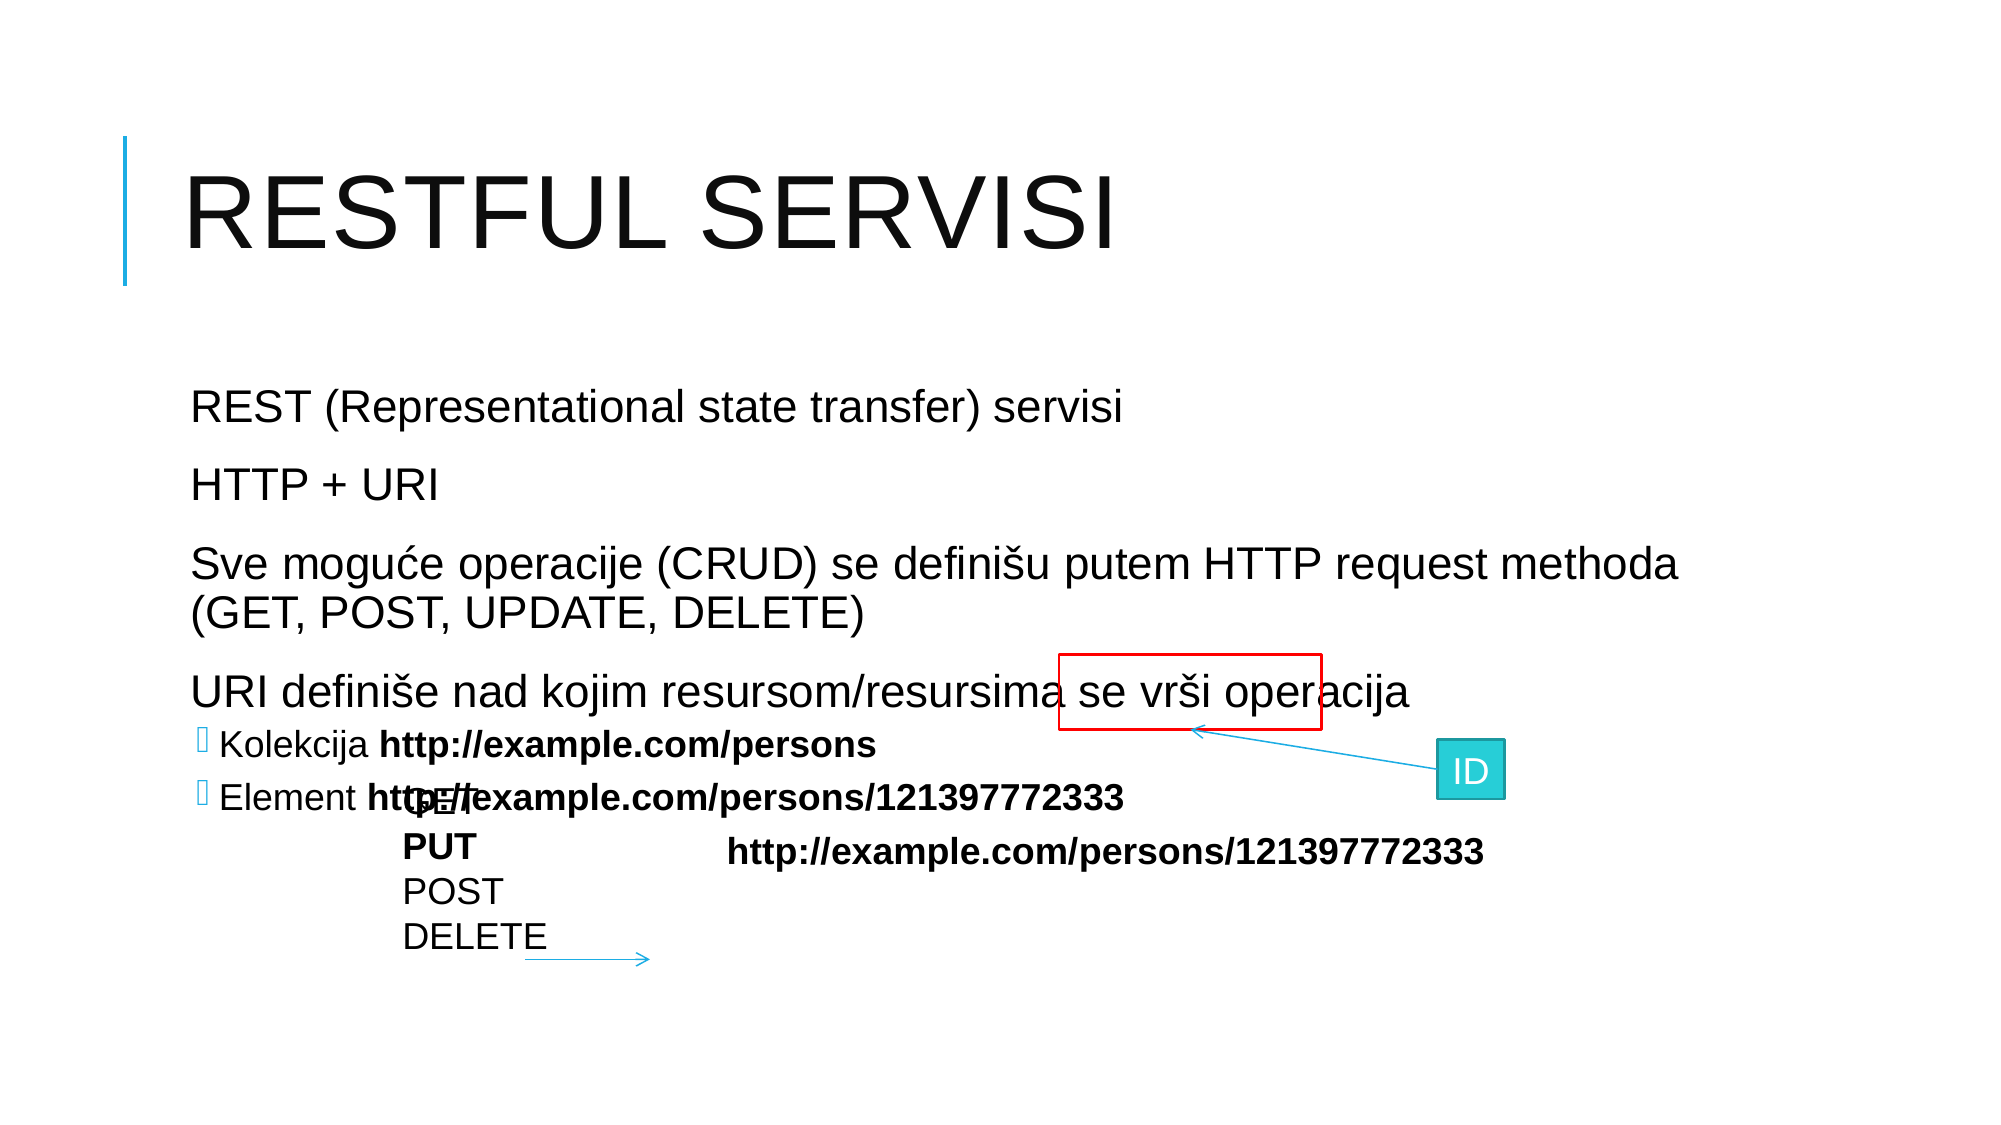

# RESTful servisi
REST (Representational state transfer) servisi
HTTP + URI
Sve moguće operacije (CRUD) se definišu putem HTTP request methoda (GET, POST, UPDATE, DELETE)
URI definiše nad kojim resursom/resursima se vrši operacija
Kolekcija http://example.com/persons
Element http://example.com/persons/121397772333

ID
GET
PUT
POST
DELETE
http://example.com/persons/121397772333